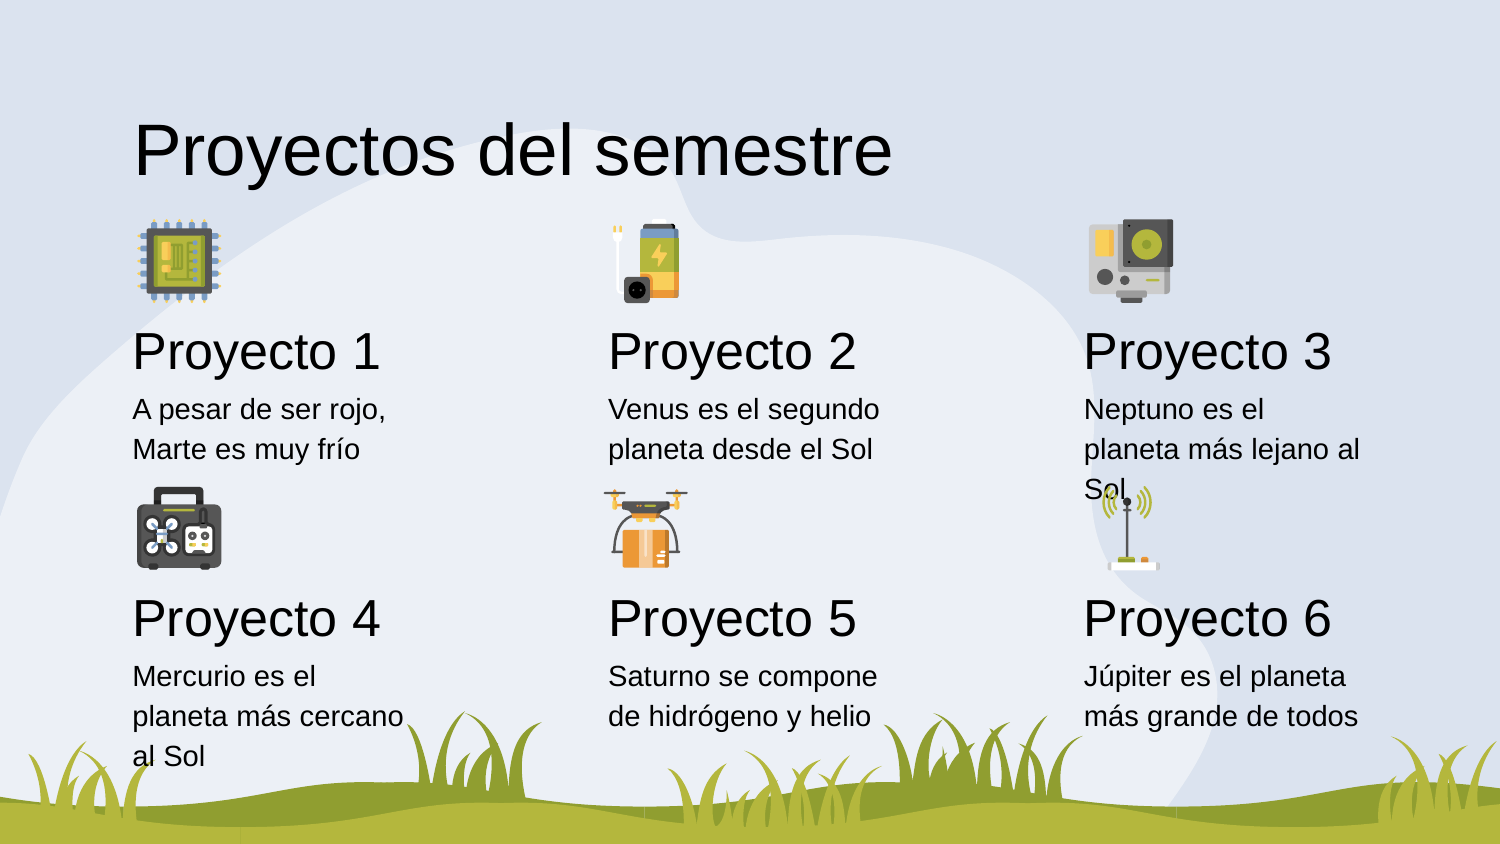

# Proyectos del semestre

Proyecto 1
Proyecto 2
Proyecto 3
A pesar de ser rojo, Marte es muy frío
Venus es el segundo planeta desde el Sol
Neptuno es el planeta más lejano al Sol

Proyecto 4
Proyecto 5
Proyecto 6
Mercurio es el planeta más cercano al Sol
Saturno se compone de hidrógeno y helio
Júpiter es el planeta más grande de todos